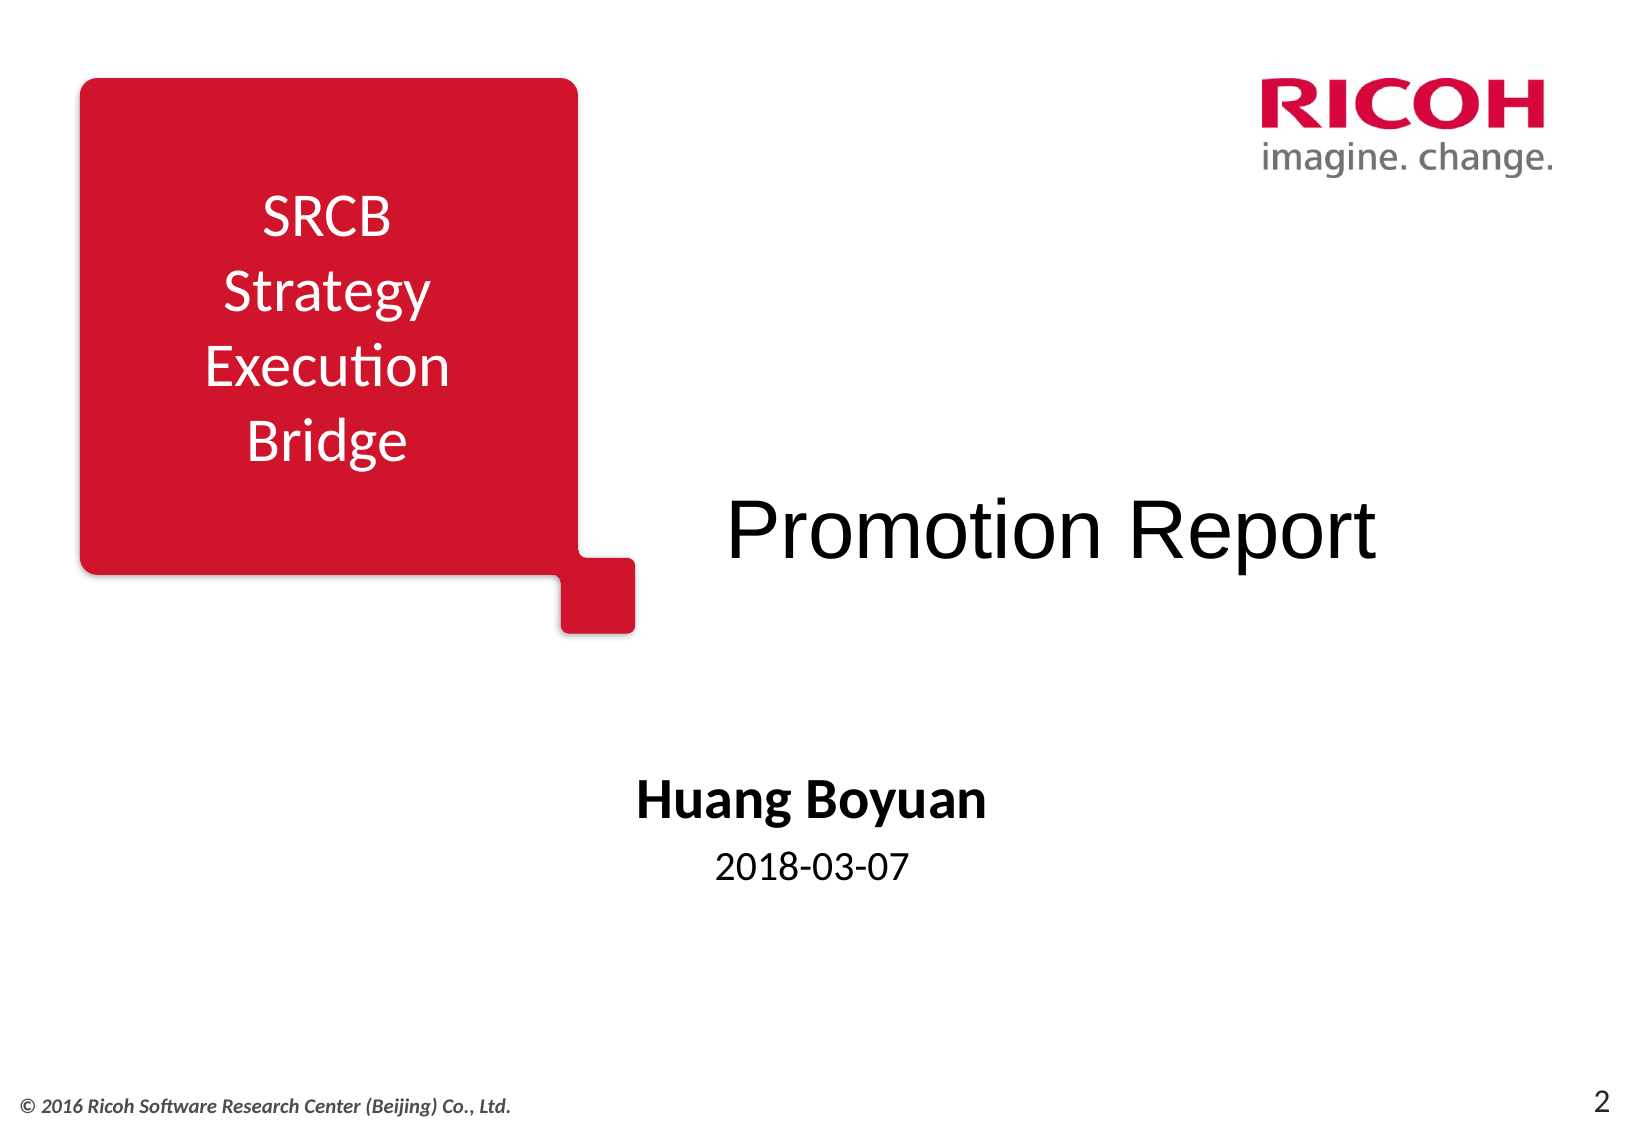

# SRCB Strategy Execution Bridge
Promotion Report

Huang Boyuan
2018-03-07

2
© 2016 Ricoh Software Research Center (Beijing) Co., Ltd.